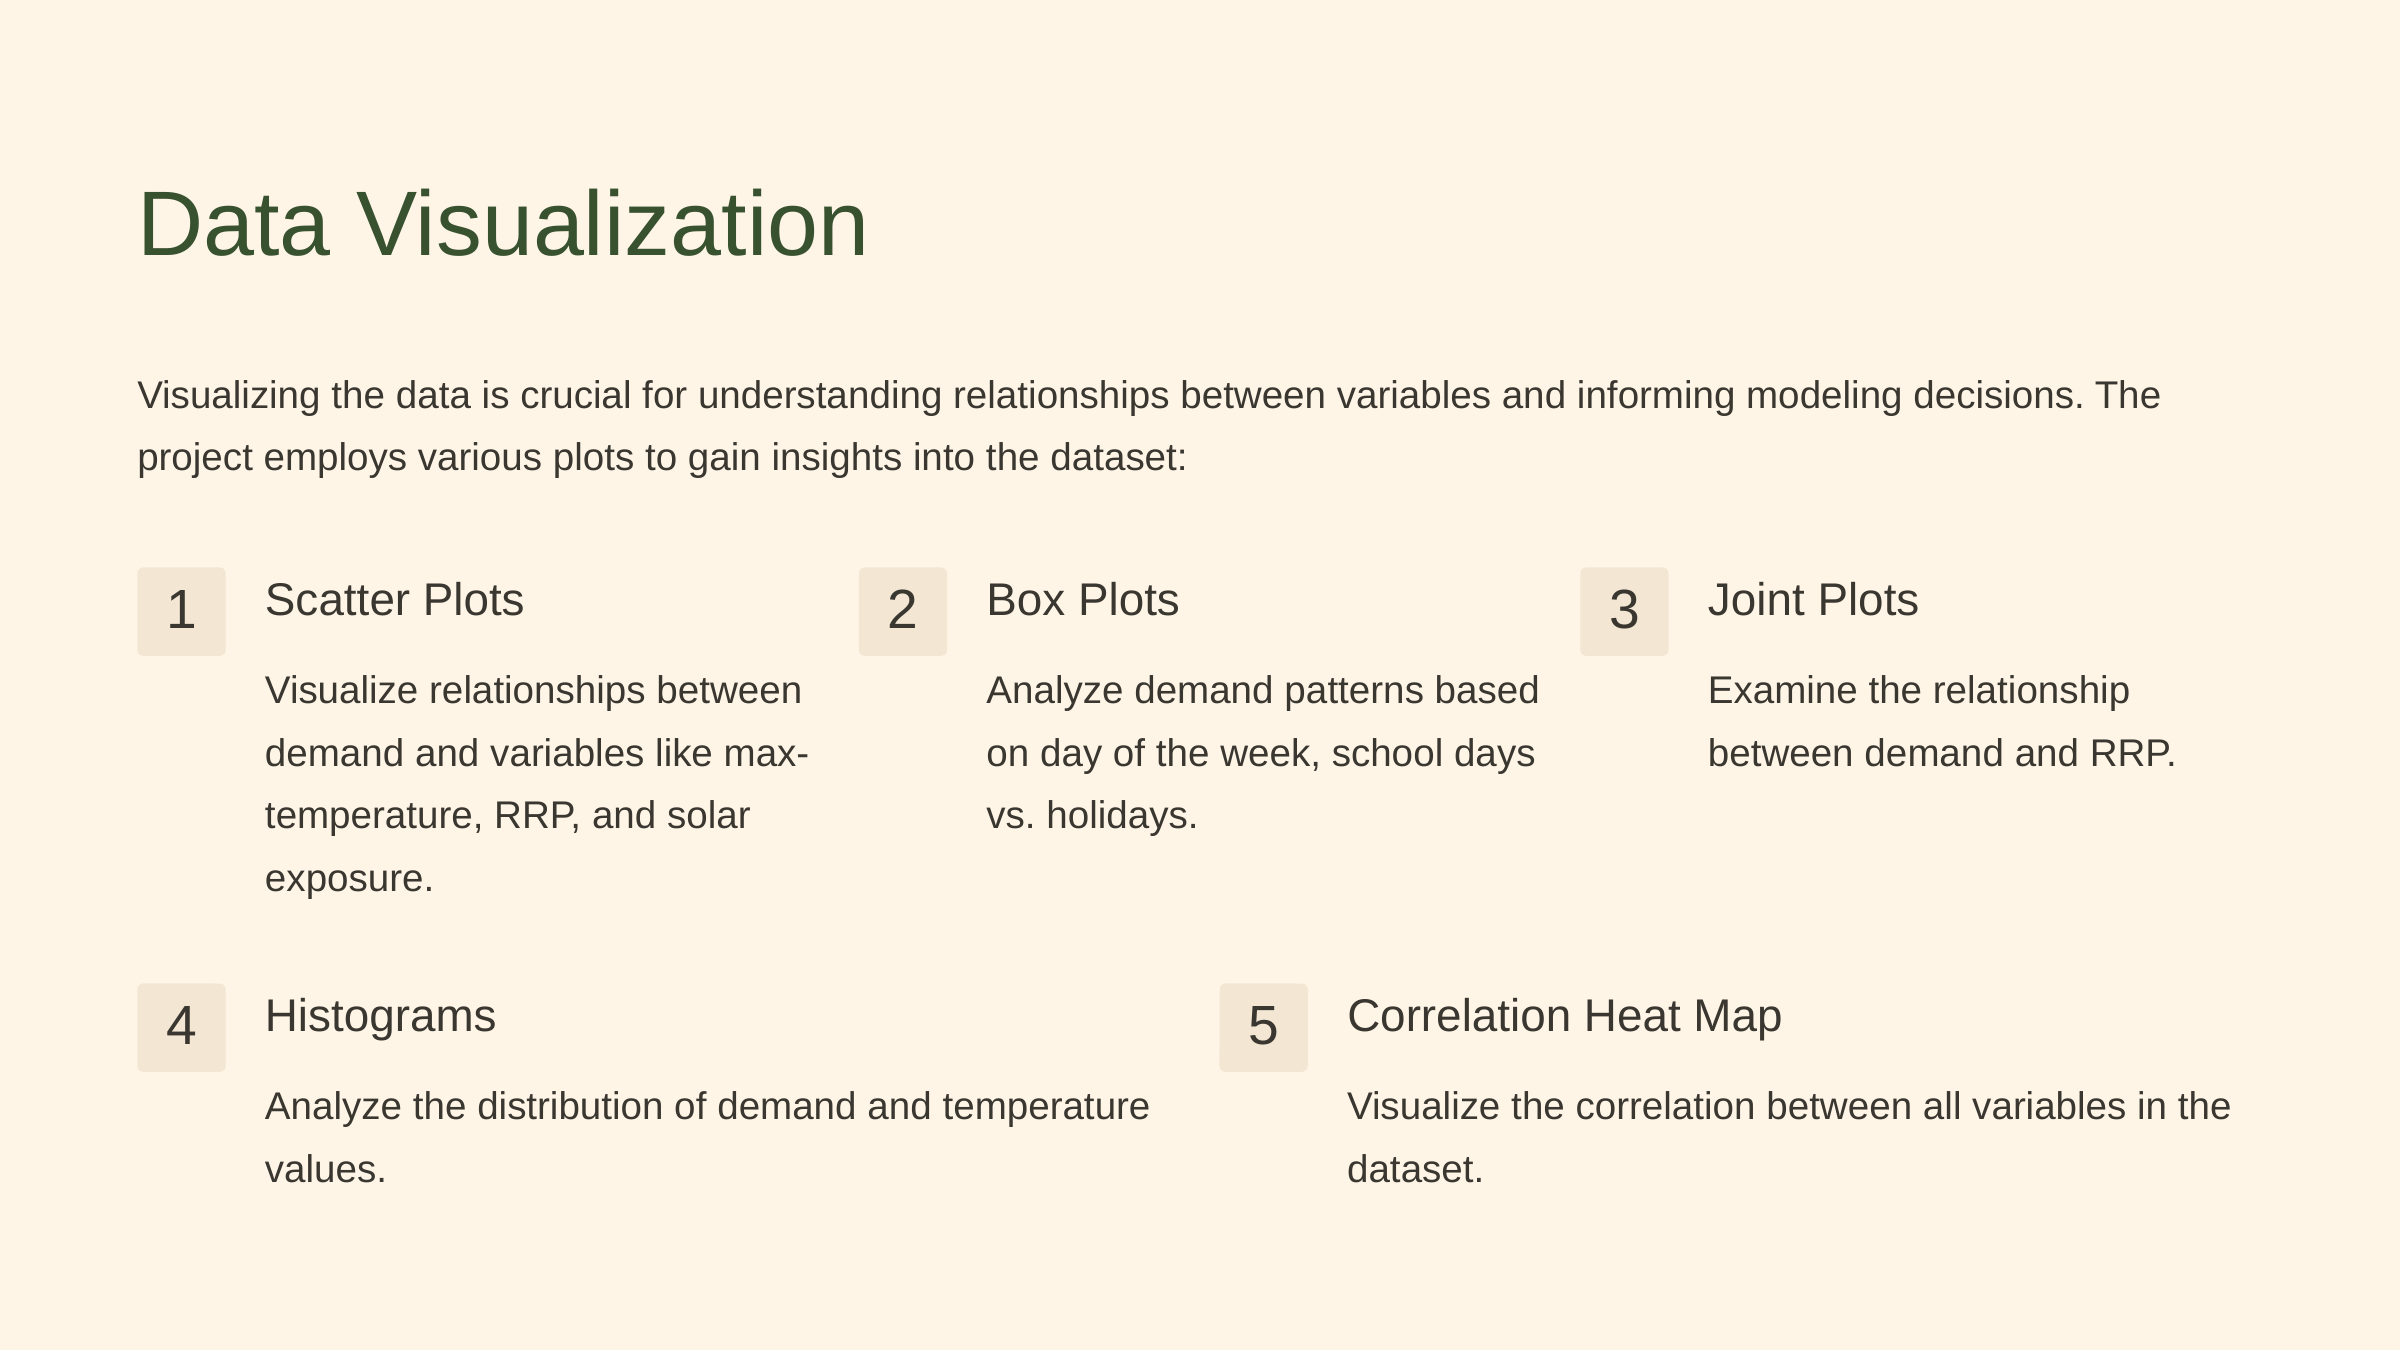

Data Visualization
Visualizing the data is crucial for understanding relationships between variables and informing modeling decisions. The project employs various plots to gain insights into the dataset:

Scatter Plots

Box Plots

Joint Plots
1
2
3
Visualize relationships between demand and variables like max-temperature, RRP, and solar exposure.
Analyze demand patterns based on day of the week, school days vs. holidays.
Examine the relationship between demand and RRP.

Histograms

Correlation Heat Map
4
5
Analyze the distribution of demand and temperature values.
Visualize the correlation between all variables in the dataset.